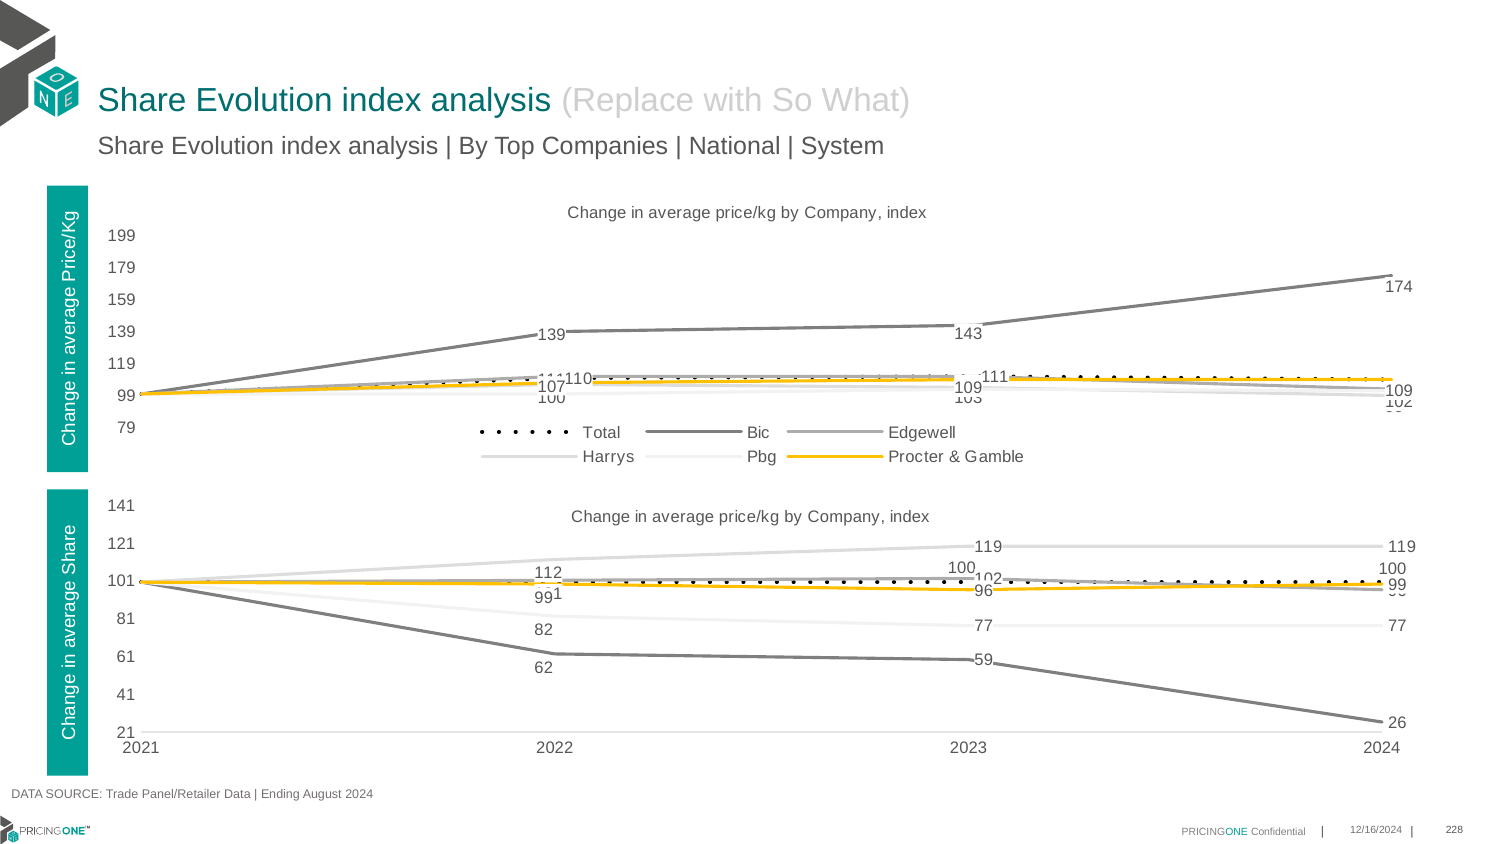

# Share Evolution index analysis (Replace with So What)
Share Evolution index analysis | By Top Companies | National | System

### Chart: Change in average price/kg by Company, index

| Category | Total | Bic | Edgewell | Harrys | Pbg | Procter & Gamble |
|---|---|---|---|---|---|---|
| 2021 | 100.0 | 100.0 | 100.0 | 100.0 | 100.0 | 100.0 |
| 2022 | 110.0 | 139.0 | 111.0 | 106.0 | 100.0 | 107.0 |
| 2023 | 111.0 | 143.0 | 111.0 | 104.0 | 103.0 | 109.0 |
| 2024 | 109.0 | 174.0 | 103.0 | 99.0 | 102.0 | 109.0 |
Change in average Price/Kg

### Chart: Change in average price/kg by Company, index

| Category | Total | Bic | Edgewell | Harrys | Pbg | Procter & Gamble |
|---|---|---|---|---|---|---|
| 2021 | 100.0 | 100.0 | 100.0 | 100.0 | 100.0 | 100.0 |
| 2022 | 100.0 | 62.0 | 101.0 | 112.0 | 82.0 | 99.0 |
| 2023 | 100.0 | 59.0 | 102.0 | 119.0 | 77.0 | 96.0 |
| 2024 | 100.0 | 26.0 | 96.0 | 119.0 | 77.0 | 99.0 |
Change in average Share
DATA SOURCE: Trade Panel/Retailer Data | Ending August 2024

12/16/2024
228